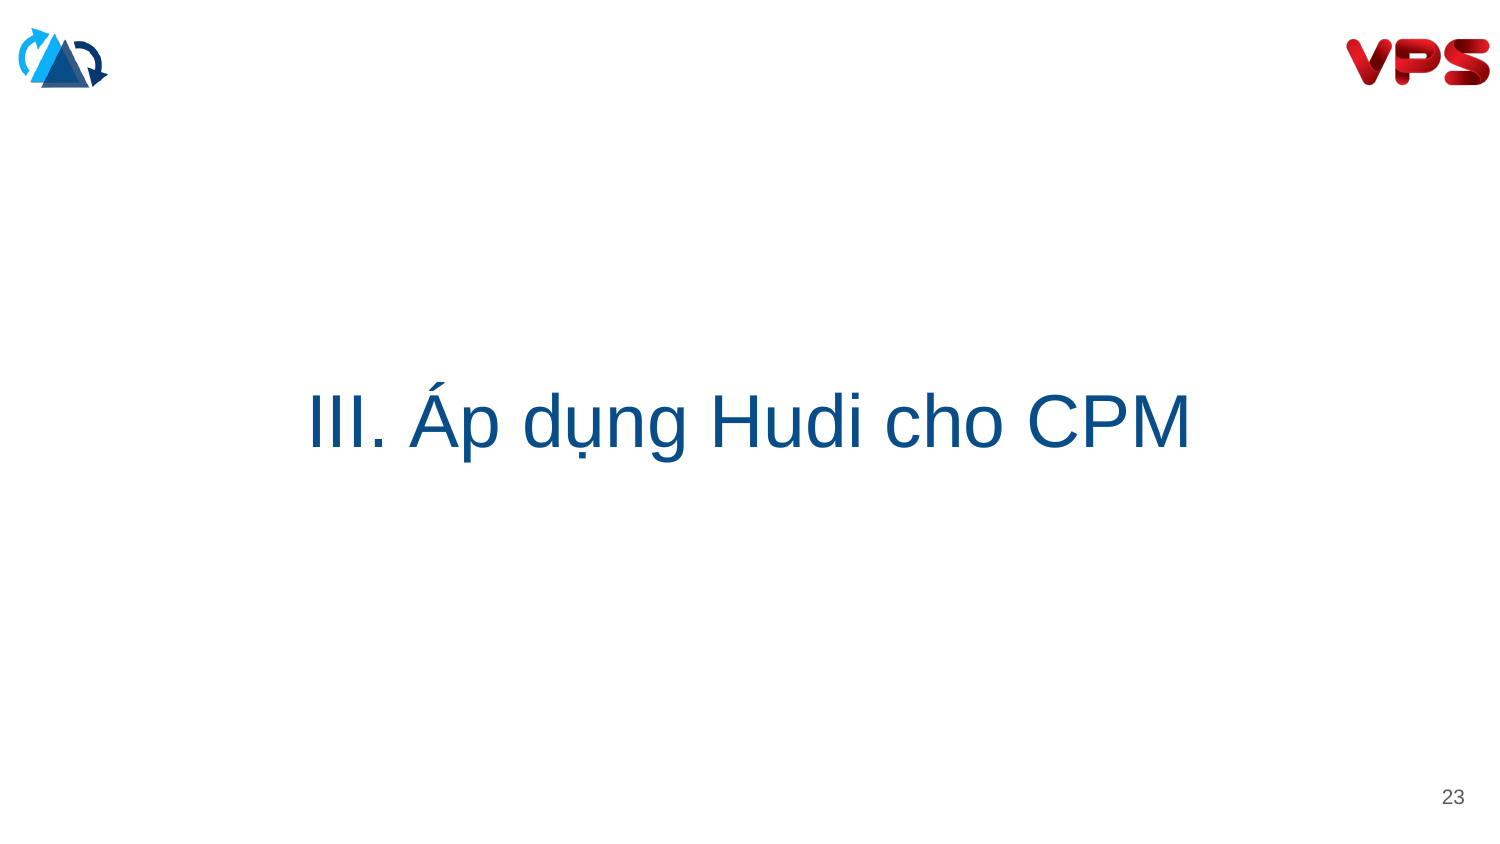

# III. Áp dụng Hudi cho CPM
23